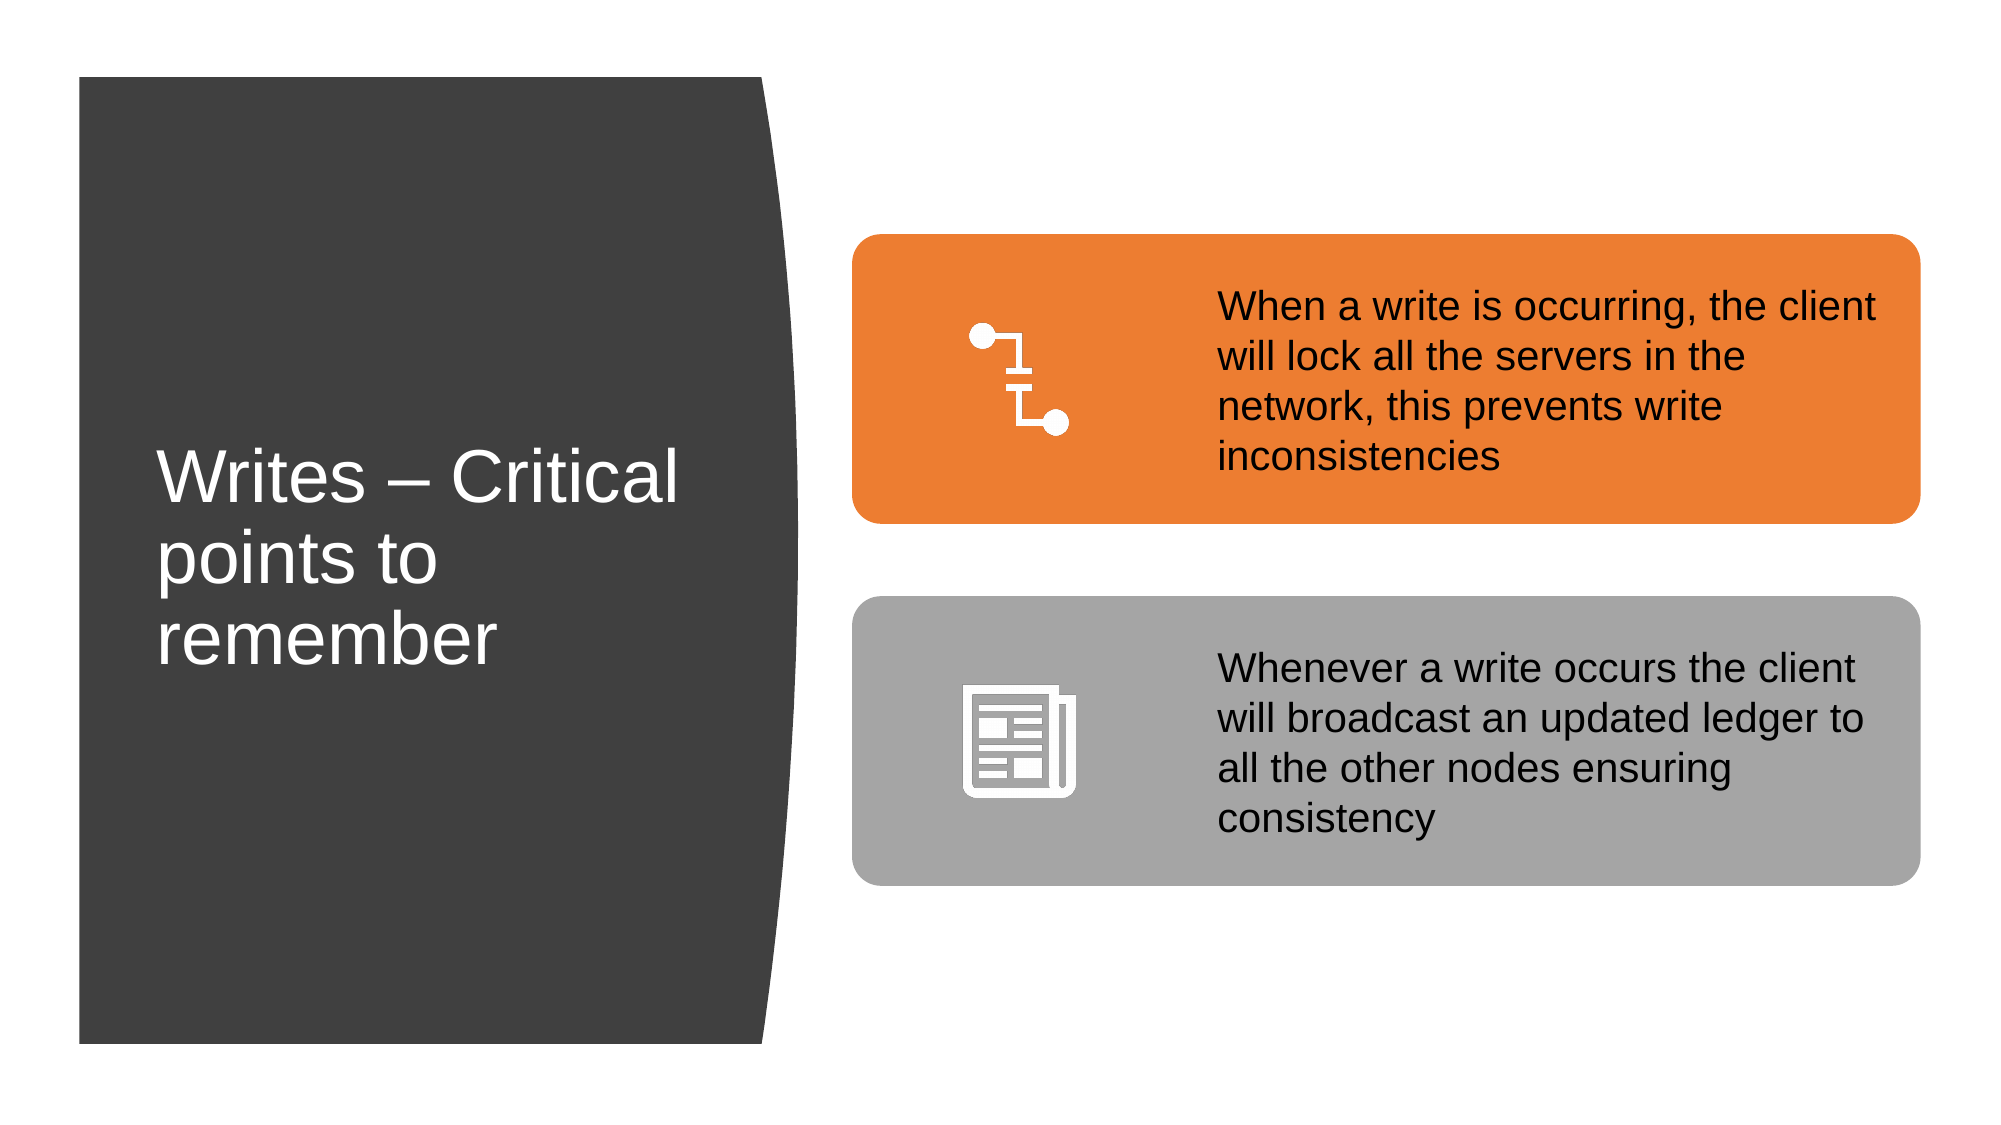

When a write is occurring, the client will lock all the servers in the network, this prevents write inconsistencies
Whenever a write occurs the client will broadcast an updated ledger to all the other nodes ensuring consistency

# Writes – Critical points to remember